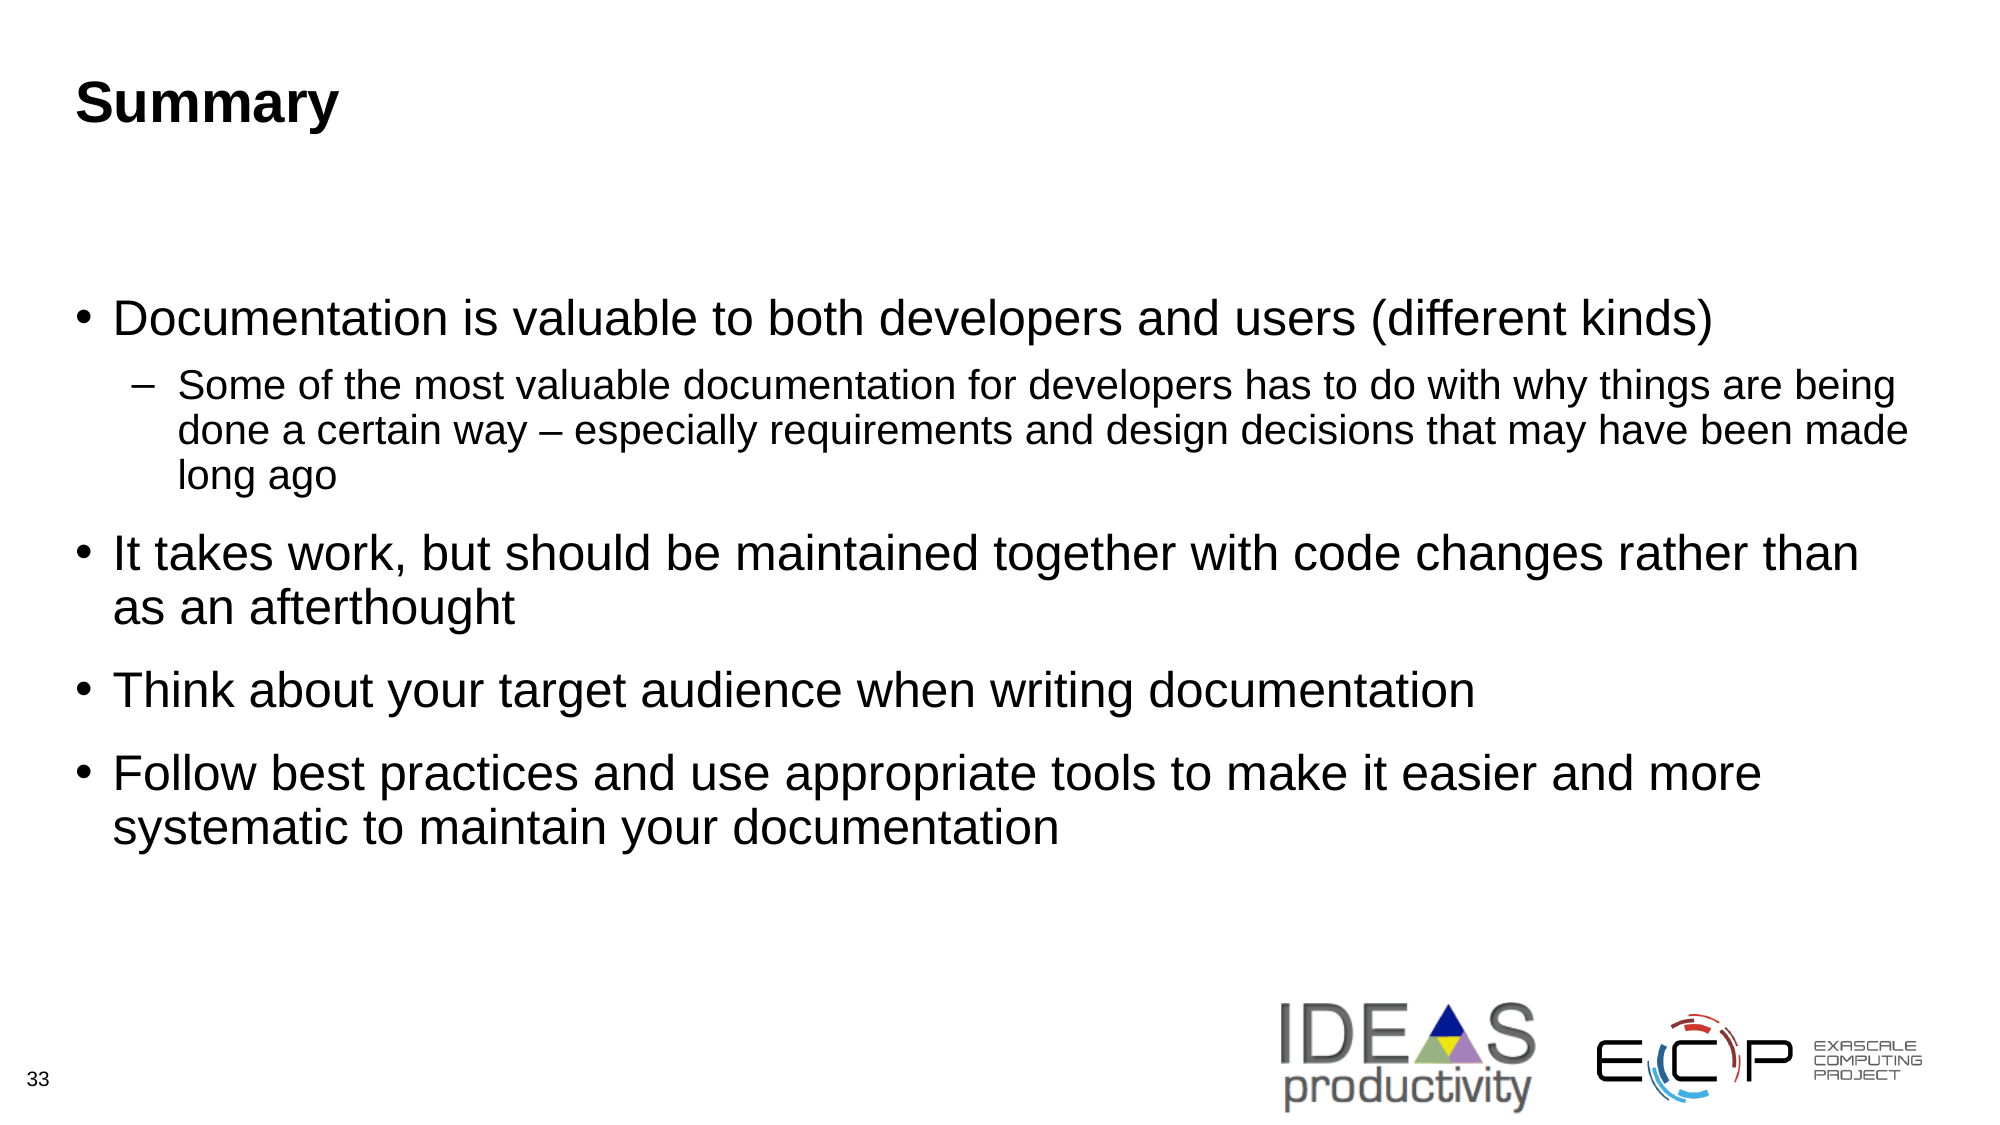

# Summary
Documentation is valuable to both developers and users (different kinds)
Some of the most valuable documentation for developers has to do with why things are being done a certain way – especially requirements and design decisions that may have been made long ago
It takes work, but should be maintained together with code changes rather than as an afterthought
Think about your target audience when writing documentation
Follow best practices and use appropriate tools to make it easier and more systematic to maintain your documentation